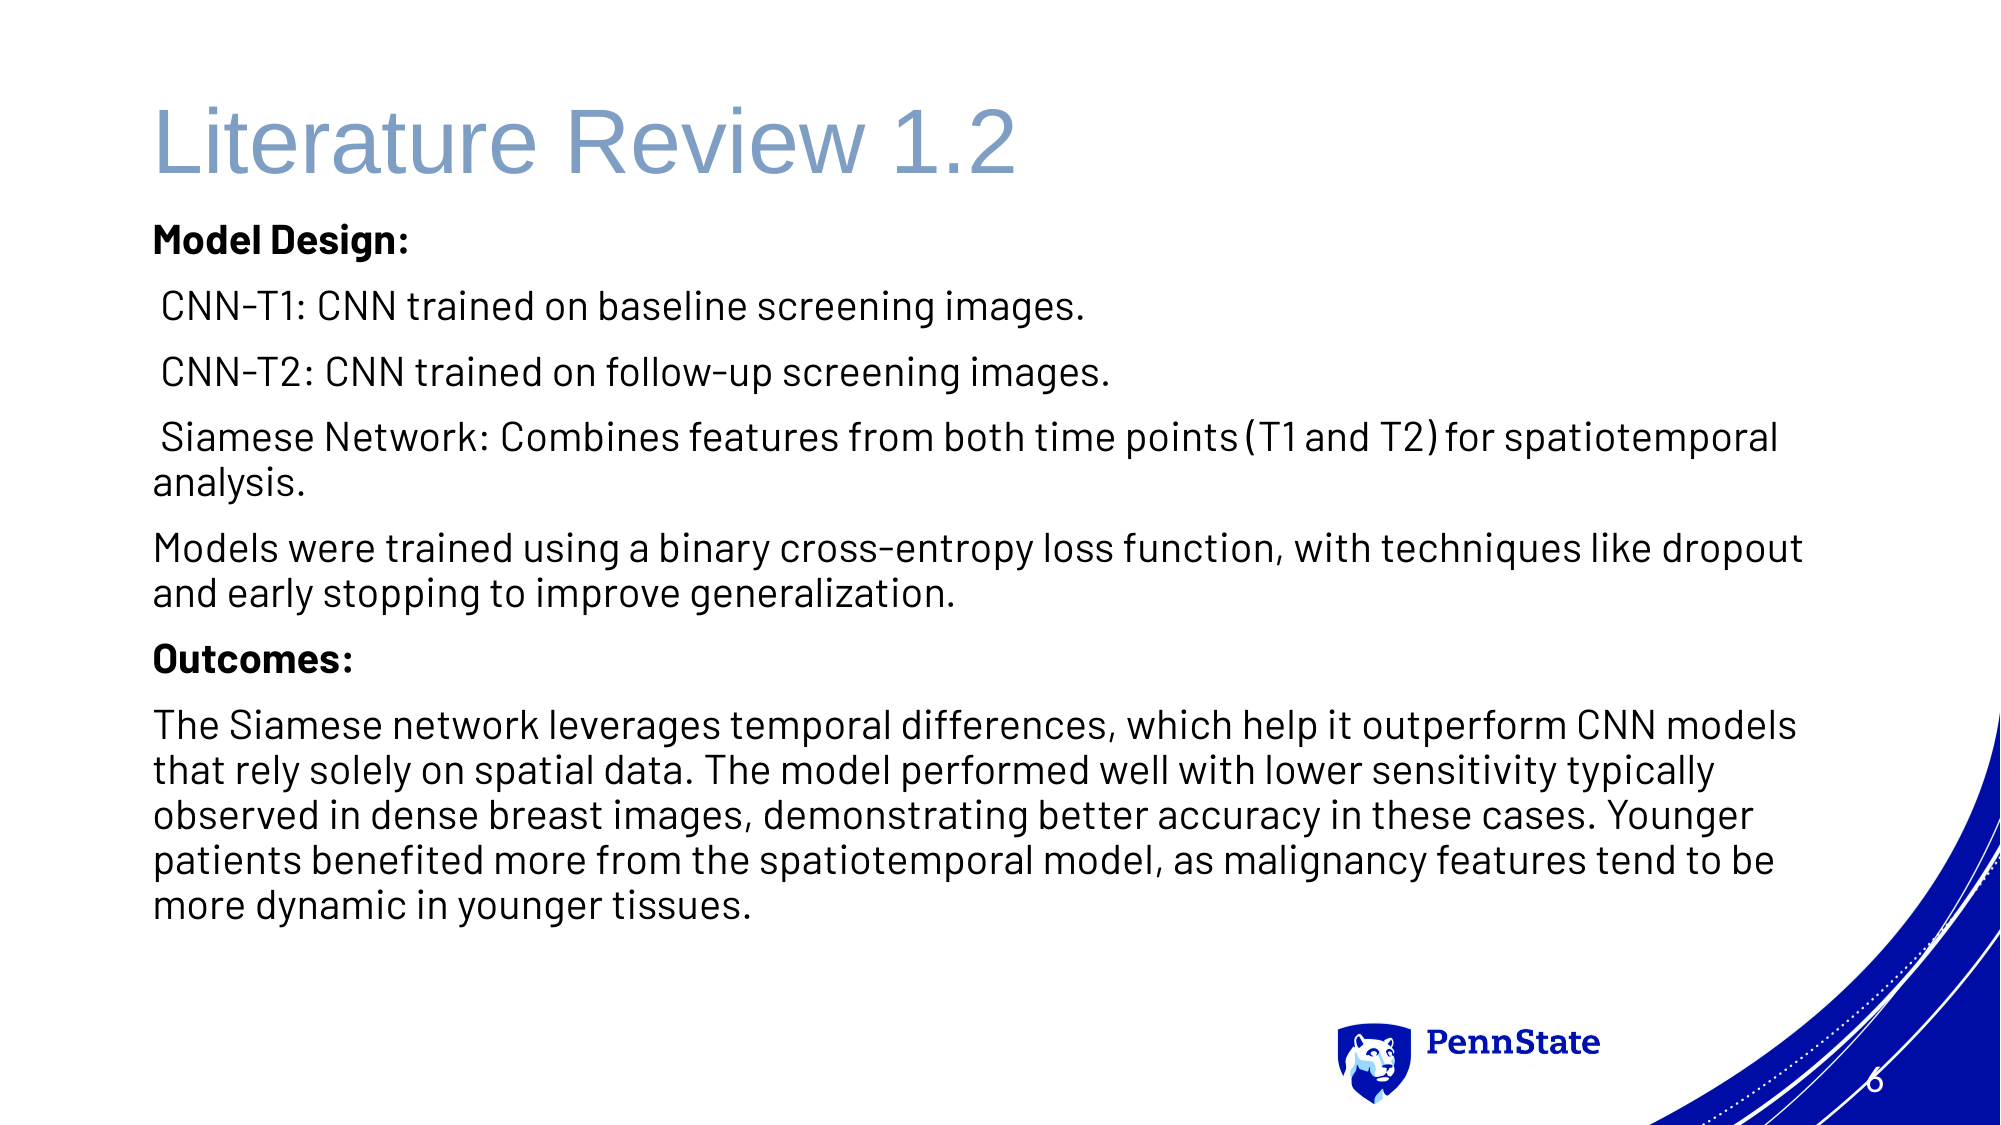

# Literature Review 1.2
Model Design:
 CNN-T1: CNN trained on baseline screening images.
 CNN-T2: CNN trained on follow-up screening images.
 Siamese Network: Combines features from both time points (T1 and T2) for spatiotemporal analysis.
Models were trained using a binary cross-entropy loss function, with techniques like dropout and early stopping to improve generalization.
Outcomes:
The Siamese network leverages temporal differences, which help it outperform CNN models that rely solely on spatial data. The model performed well with lower sensitivity typically observed in dense breast images, demonstrating better accuracy in these cases. Younger patients benefited more from the spatiotemporal model, as malignancy features tend to be more dynamic in younger tissues.